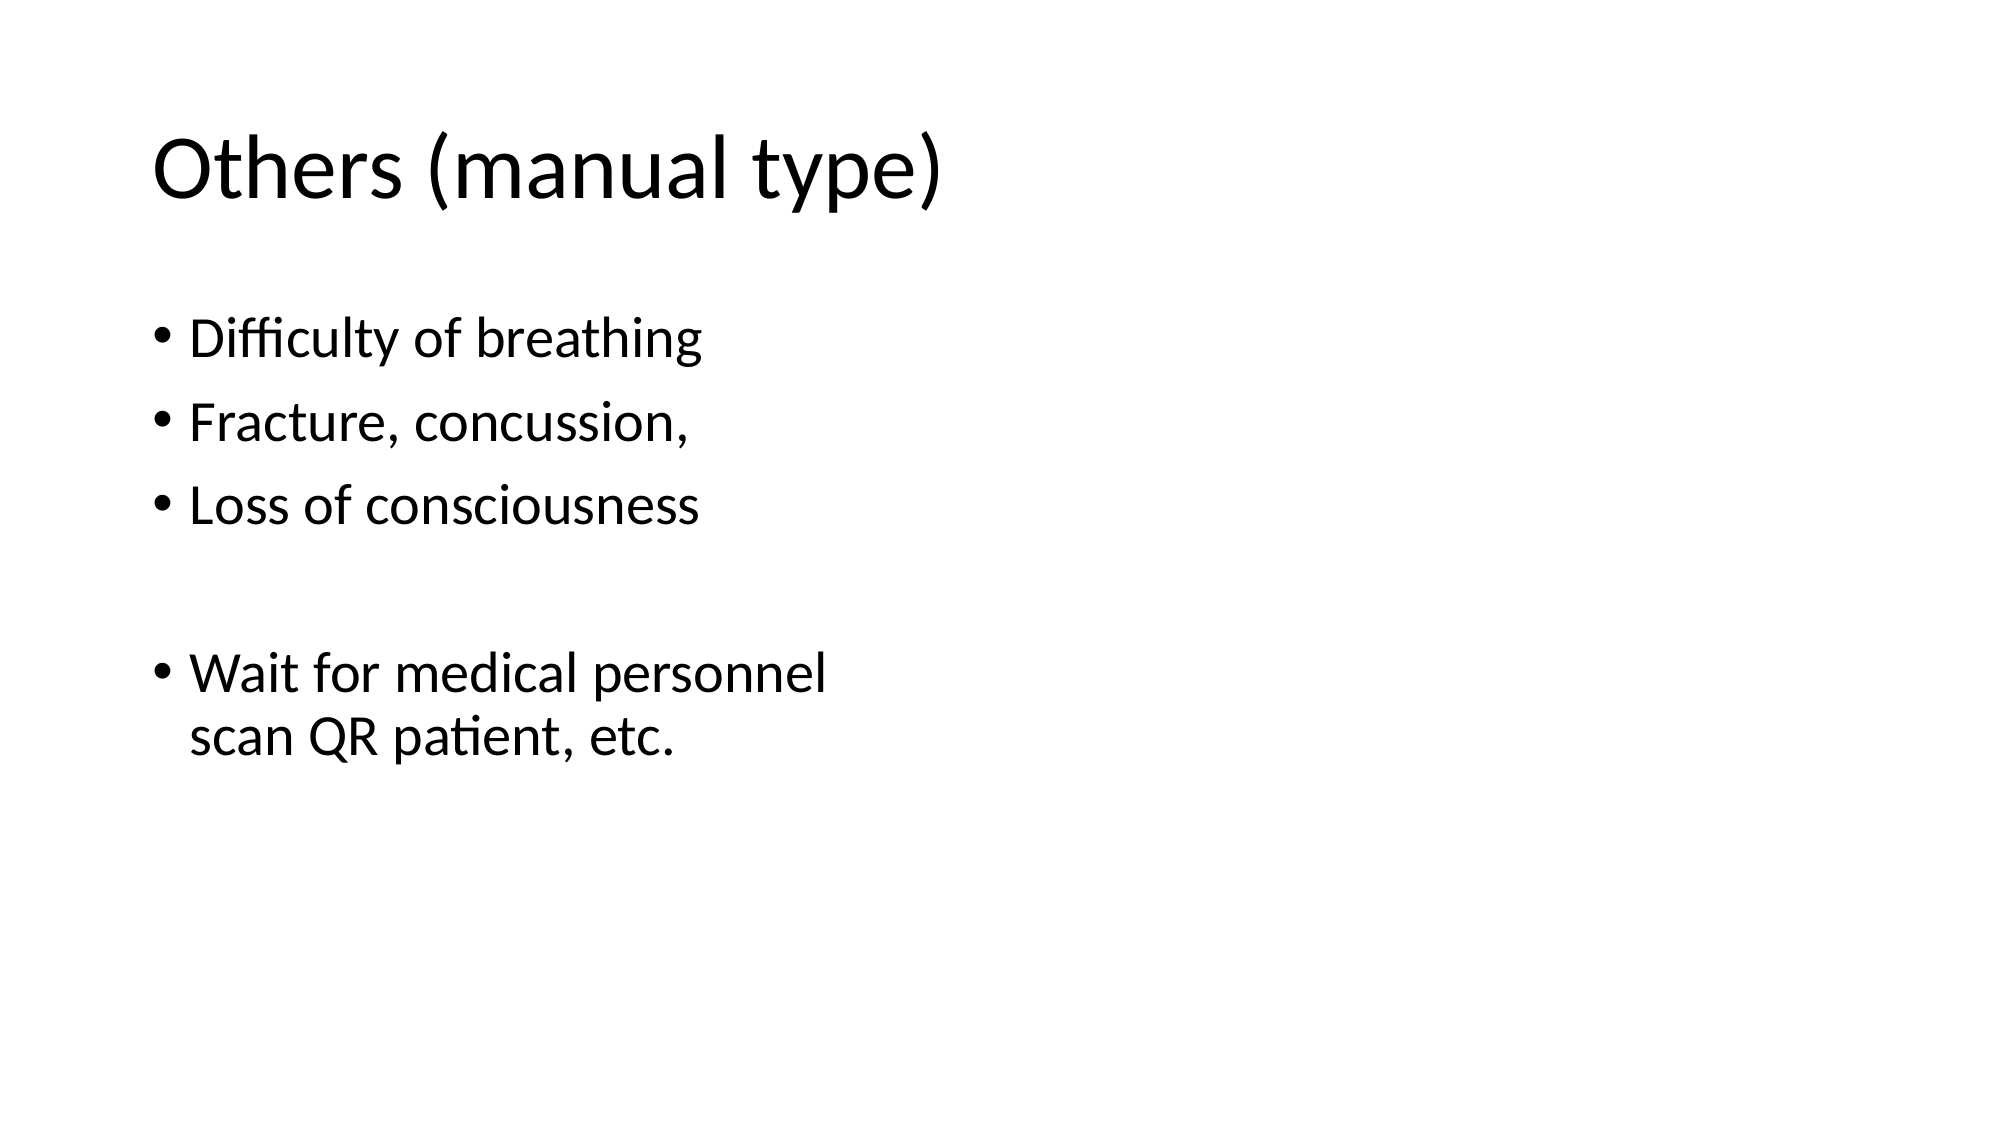

# Others (manual type)
Difficulty of breathing
Fracture, concussion,
Loss of consciousness

Wait for medical personnel
scan QR patient, etc.